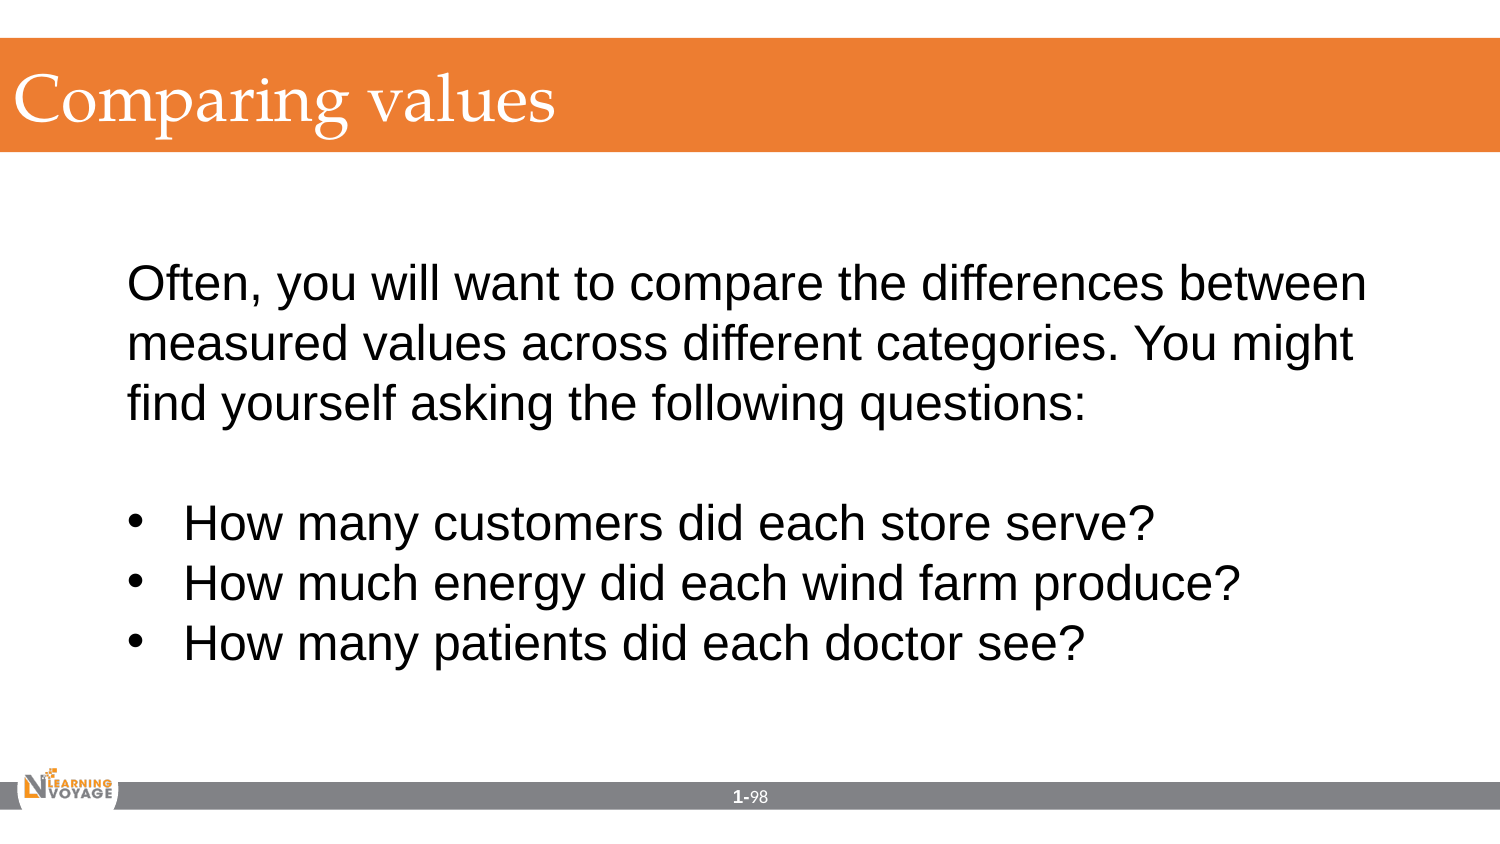

Comparing values
Often, you will want to compare the differences between measured values across different categories. You might find yourself asking the following questions:

How many customers did each store serve?
How much energy did each wind farm produce?
How many patients did each doctor see?
1-98